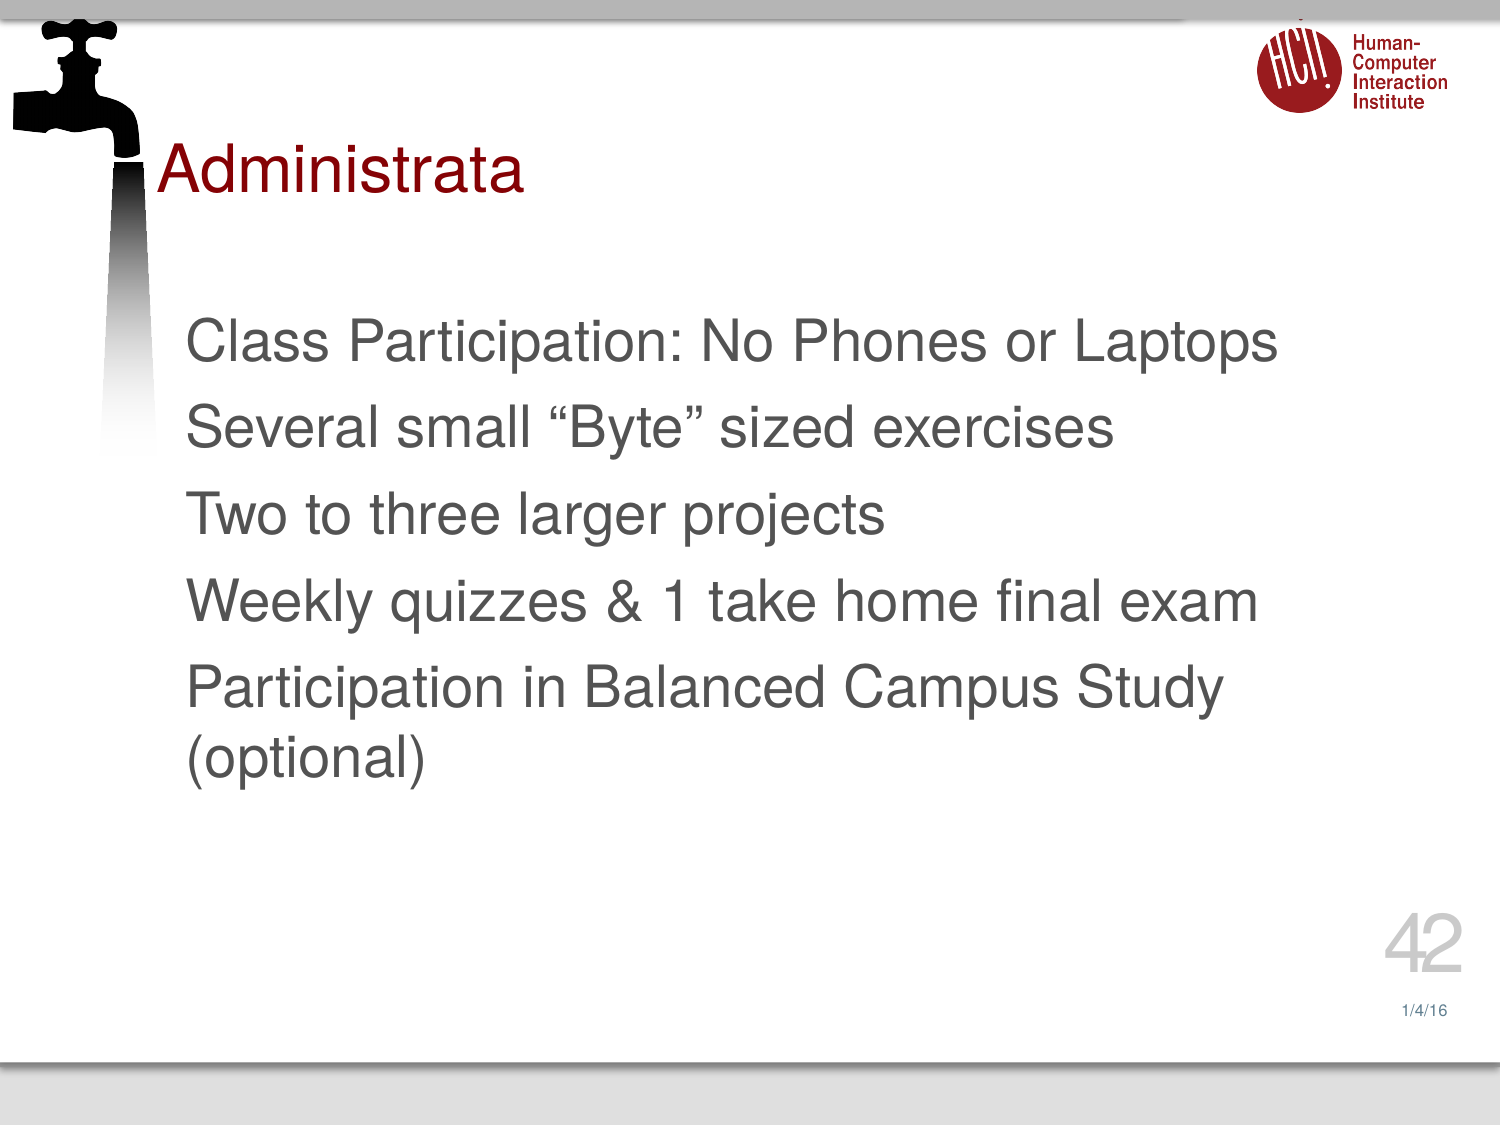

# Administrata
Class Participation: No Phones or Laptops
Several small “Byte” sized exercises
Two to three larger projects
Weekly quizzes & 1 take home final exam
Participation in Balanced Campus Study (optional)

42
1/4/16